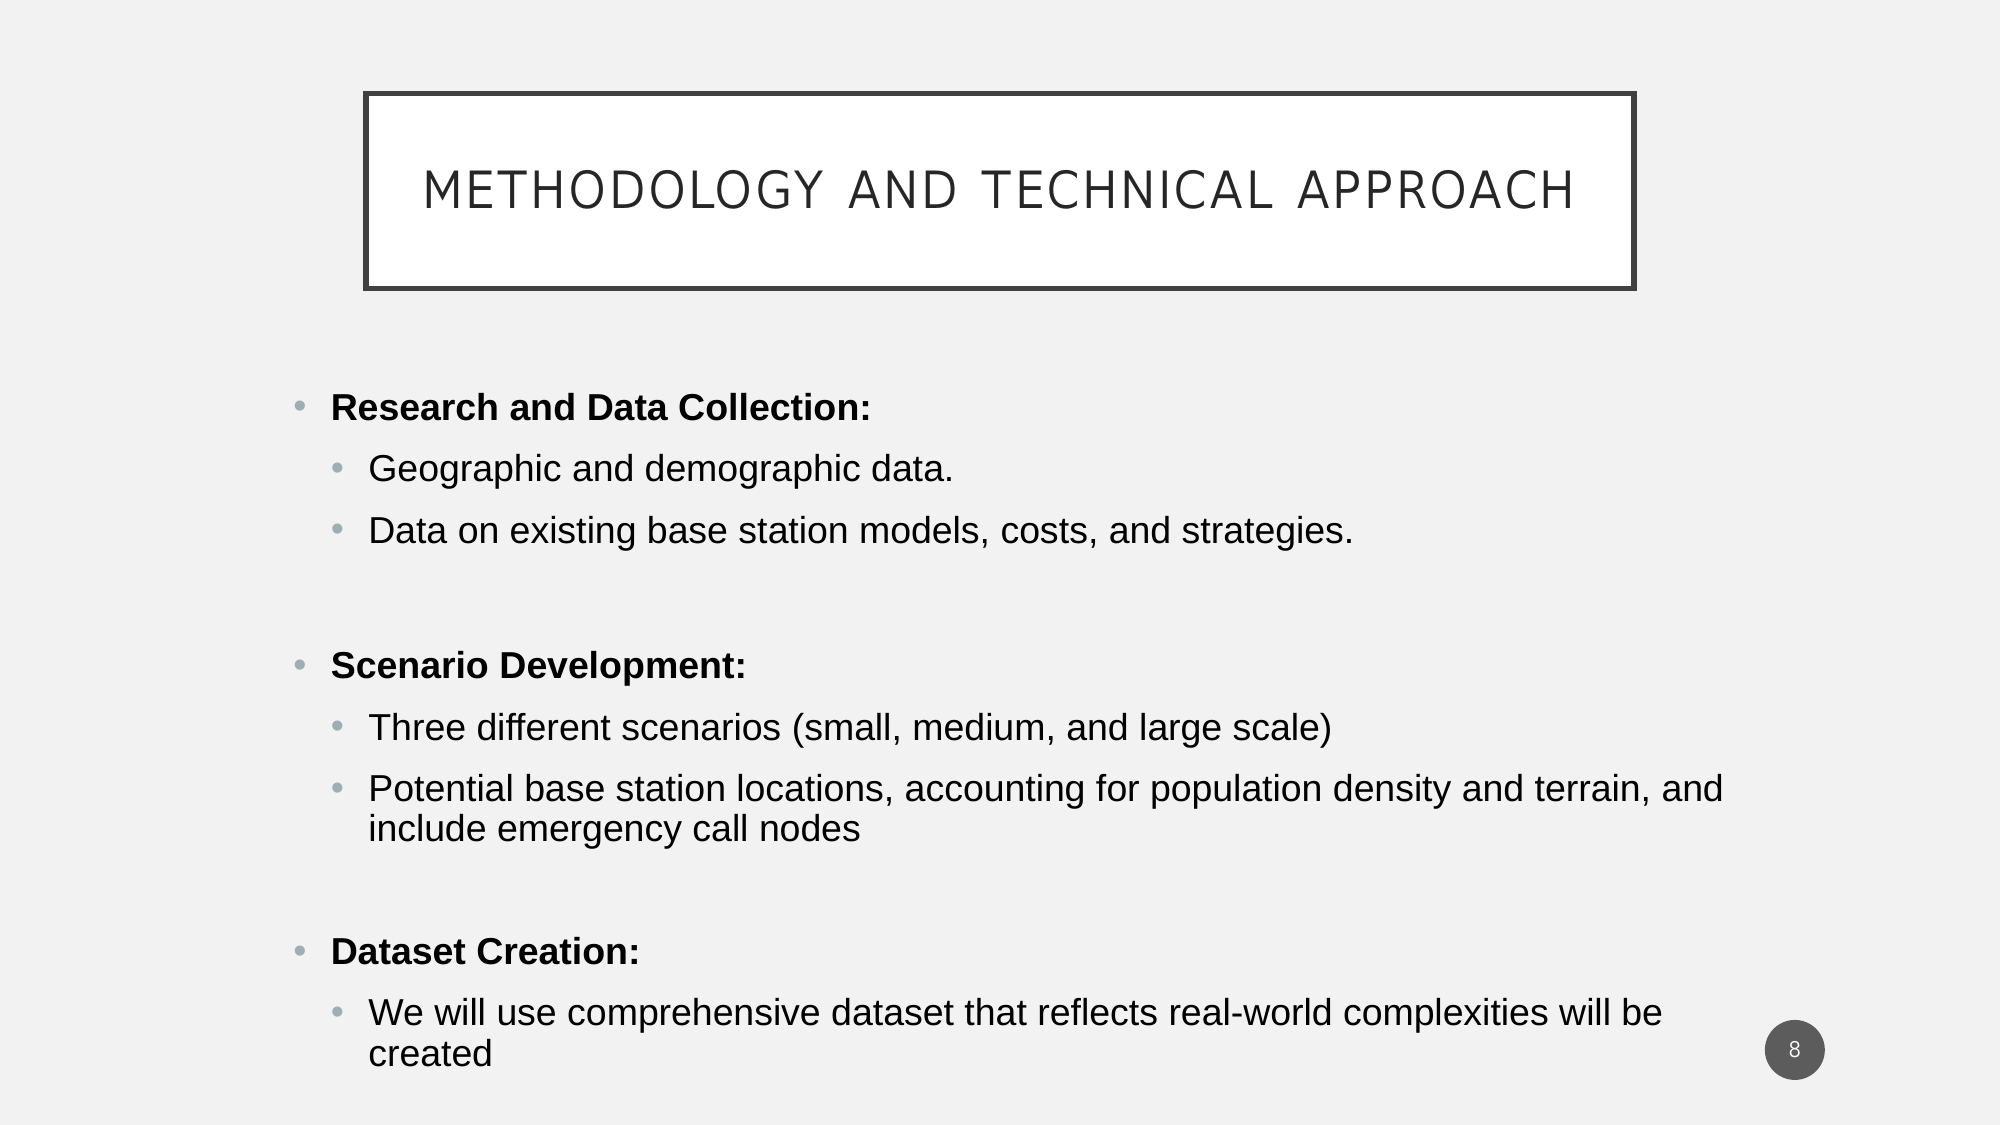

# Methodology and Technical Approach
Research and Data Collection:
Geographic and demographic data.
Data on existing base station models, costs, and strategies.

Scenario Development:
Three different scenarios (small, medium, and large scale)
Potential base station locations, accounting for population density and terrain, and include emergency call nodes

Dataset Creation:
We will use comprehensive dataset that reflects real-world complexities will be created
8